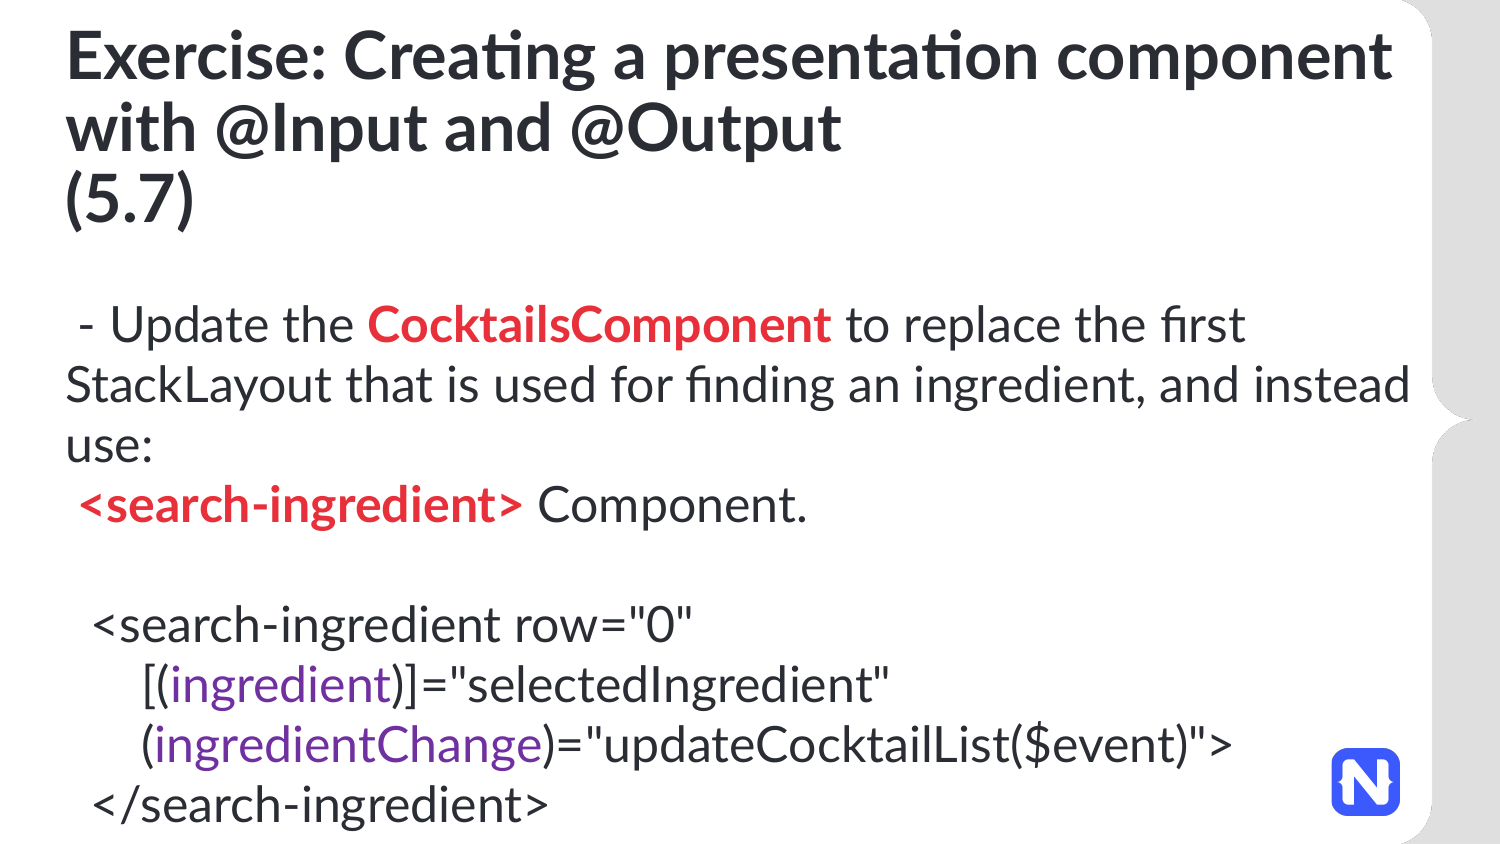

# Exercise: Creating a presentation component with @Input and @Output (5.7)

 - Update the CocktailsComponent to replace the first StackLayout that is used for finding an ingredient, and instead use:
 <search-ingredient> Component.

  <search-ingredient row="0"
      [(ingredient)]="selectedIngredient"
      (ingredientChange)="updateCocktailList($event)">
  </search-ingredient>